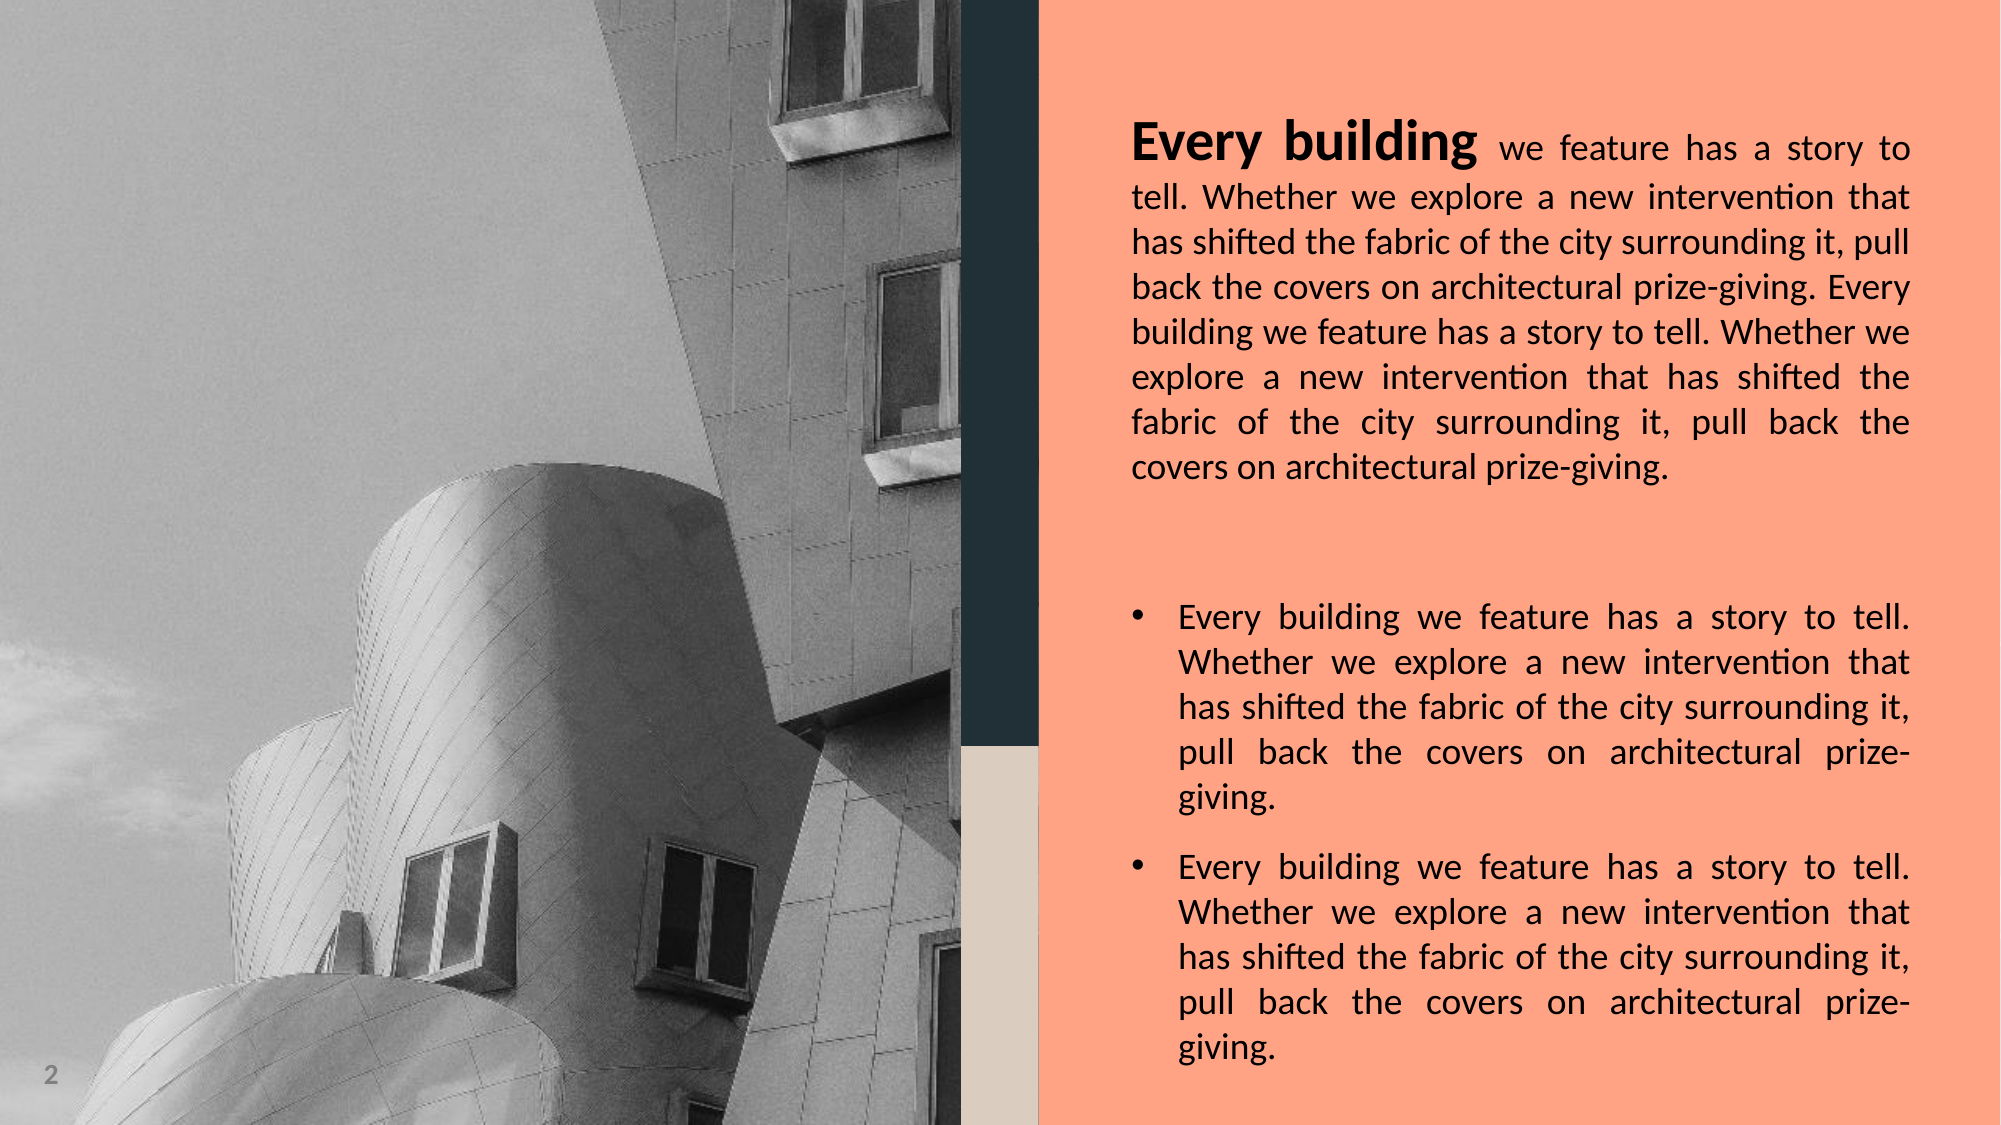

Every building we feature has a story to tell. Whether we explore a new intervention that has shifted the fabric of the city surrounding it, pull back the covers on architectural prize-giving. Every building we feature has a story to tell. Whether we explore a new intervention that has shifted the fabric of the city surrounding it, pull back the covers on architectural prize-giving.

Every building we feature has a story to tell. Whether we explore a new intervention that has shifted the fabric of the city surrounding it, pull back the covers on architectural prize-giving.

Every building we feature has a story to tell. Whether we explore a new intervention that has shifted the fabric of the city surrounding it, pull back the covers on architectural prize-giving.
2